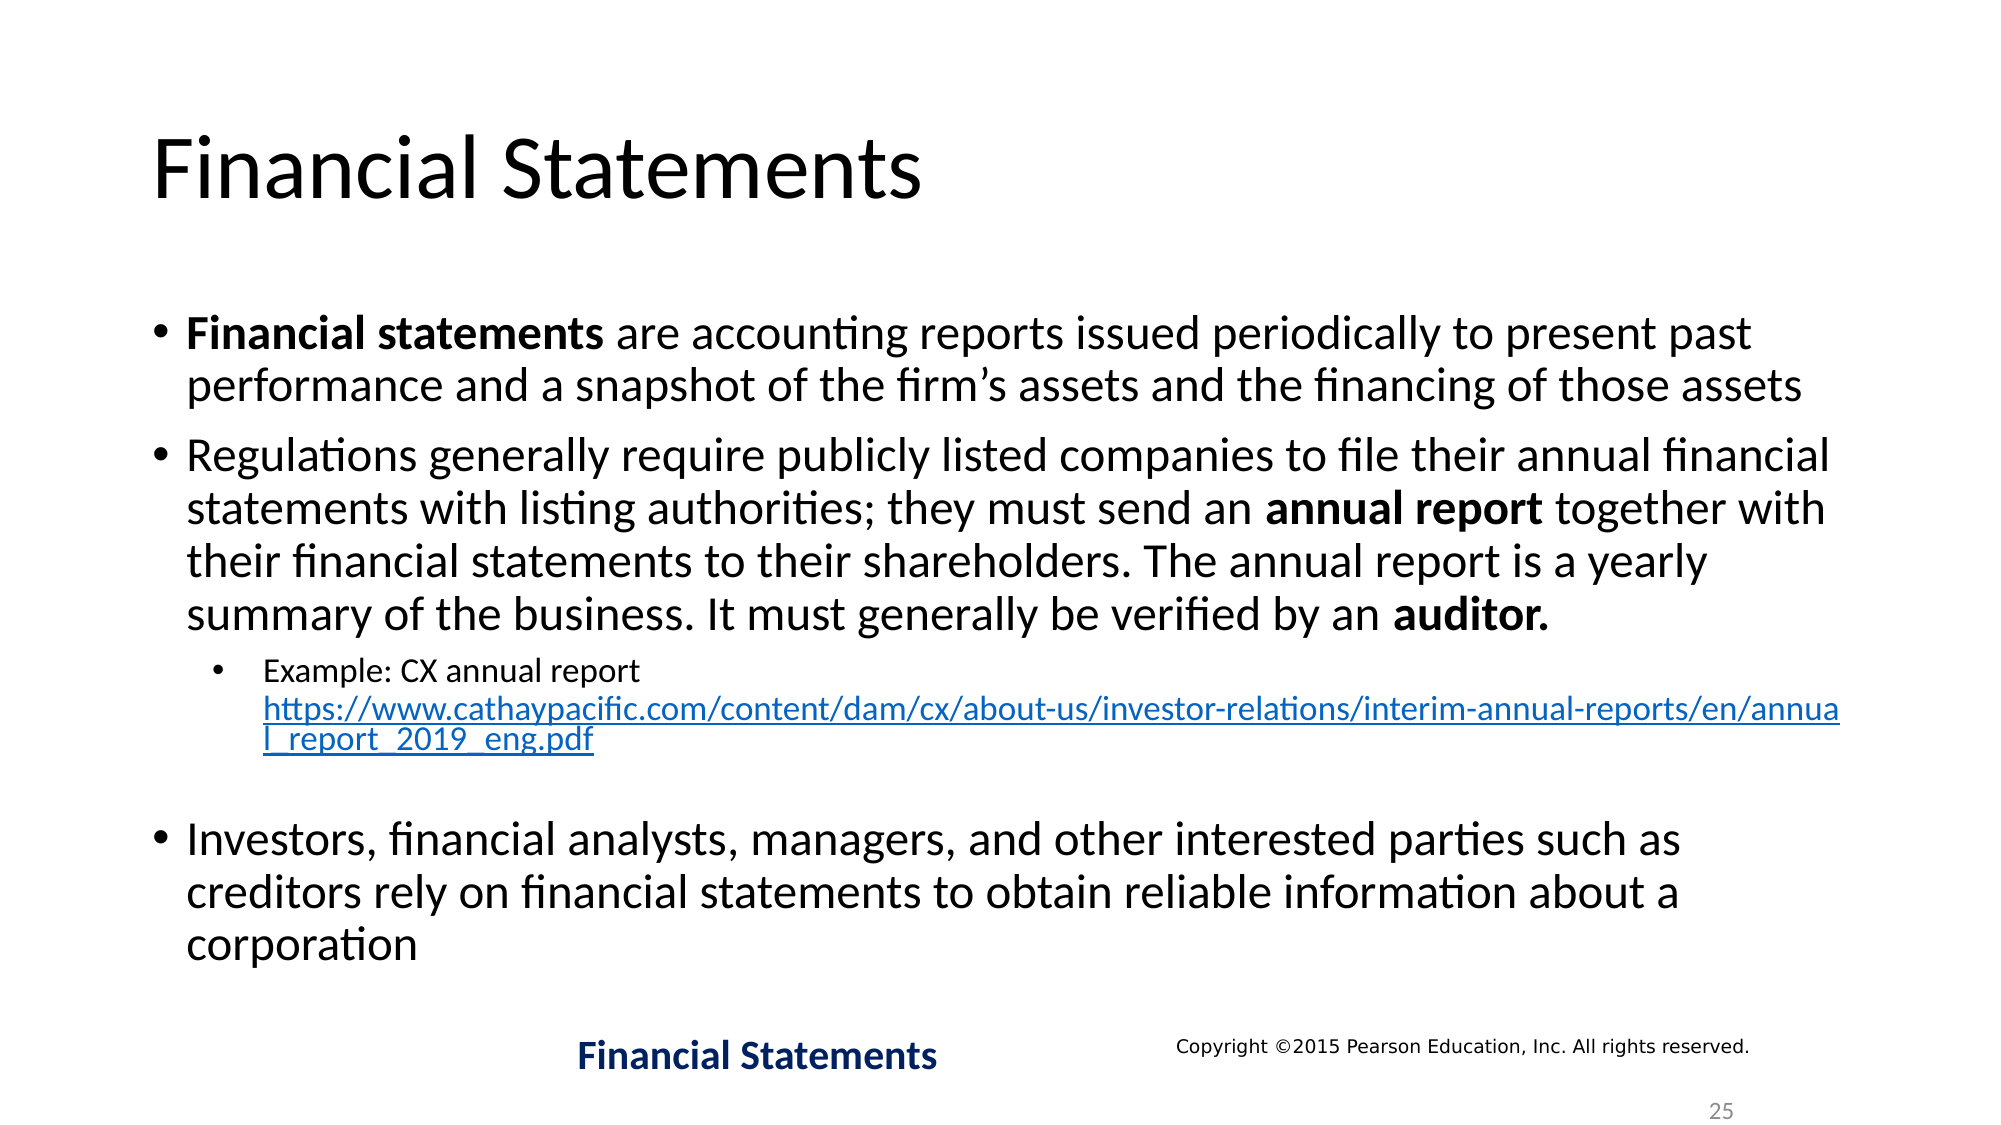

# Financial Statements
Financial statements are accounting reports issued periodically to present past performance and a snapshot of the firm’s assets and the financing of those assets
Regulations generally require publicly listed companies to file their annual financial statements with listing authorities; they must send an annual report together with their financial statements to their shareholders. The annual report is a yearly summary of the business. It must generally be verified by an auditor.
Example: CX annual report https://www.cathaypacific.com/content/dam/cx/about-us/investor-relations/interim-annual-reports/en/annual_report_2019_eng.pdf
Investors, financial analysts, managers, and other interested parties such as creditors rely on financial statements to obtain reliable information about a corporation
Financial Statements
Copyright ©2015 Pearson Education, Inc. All rights reserved.
25